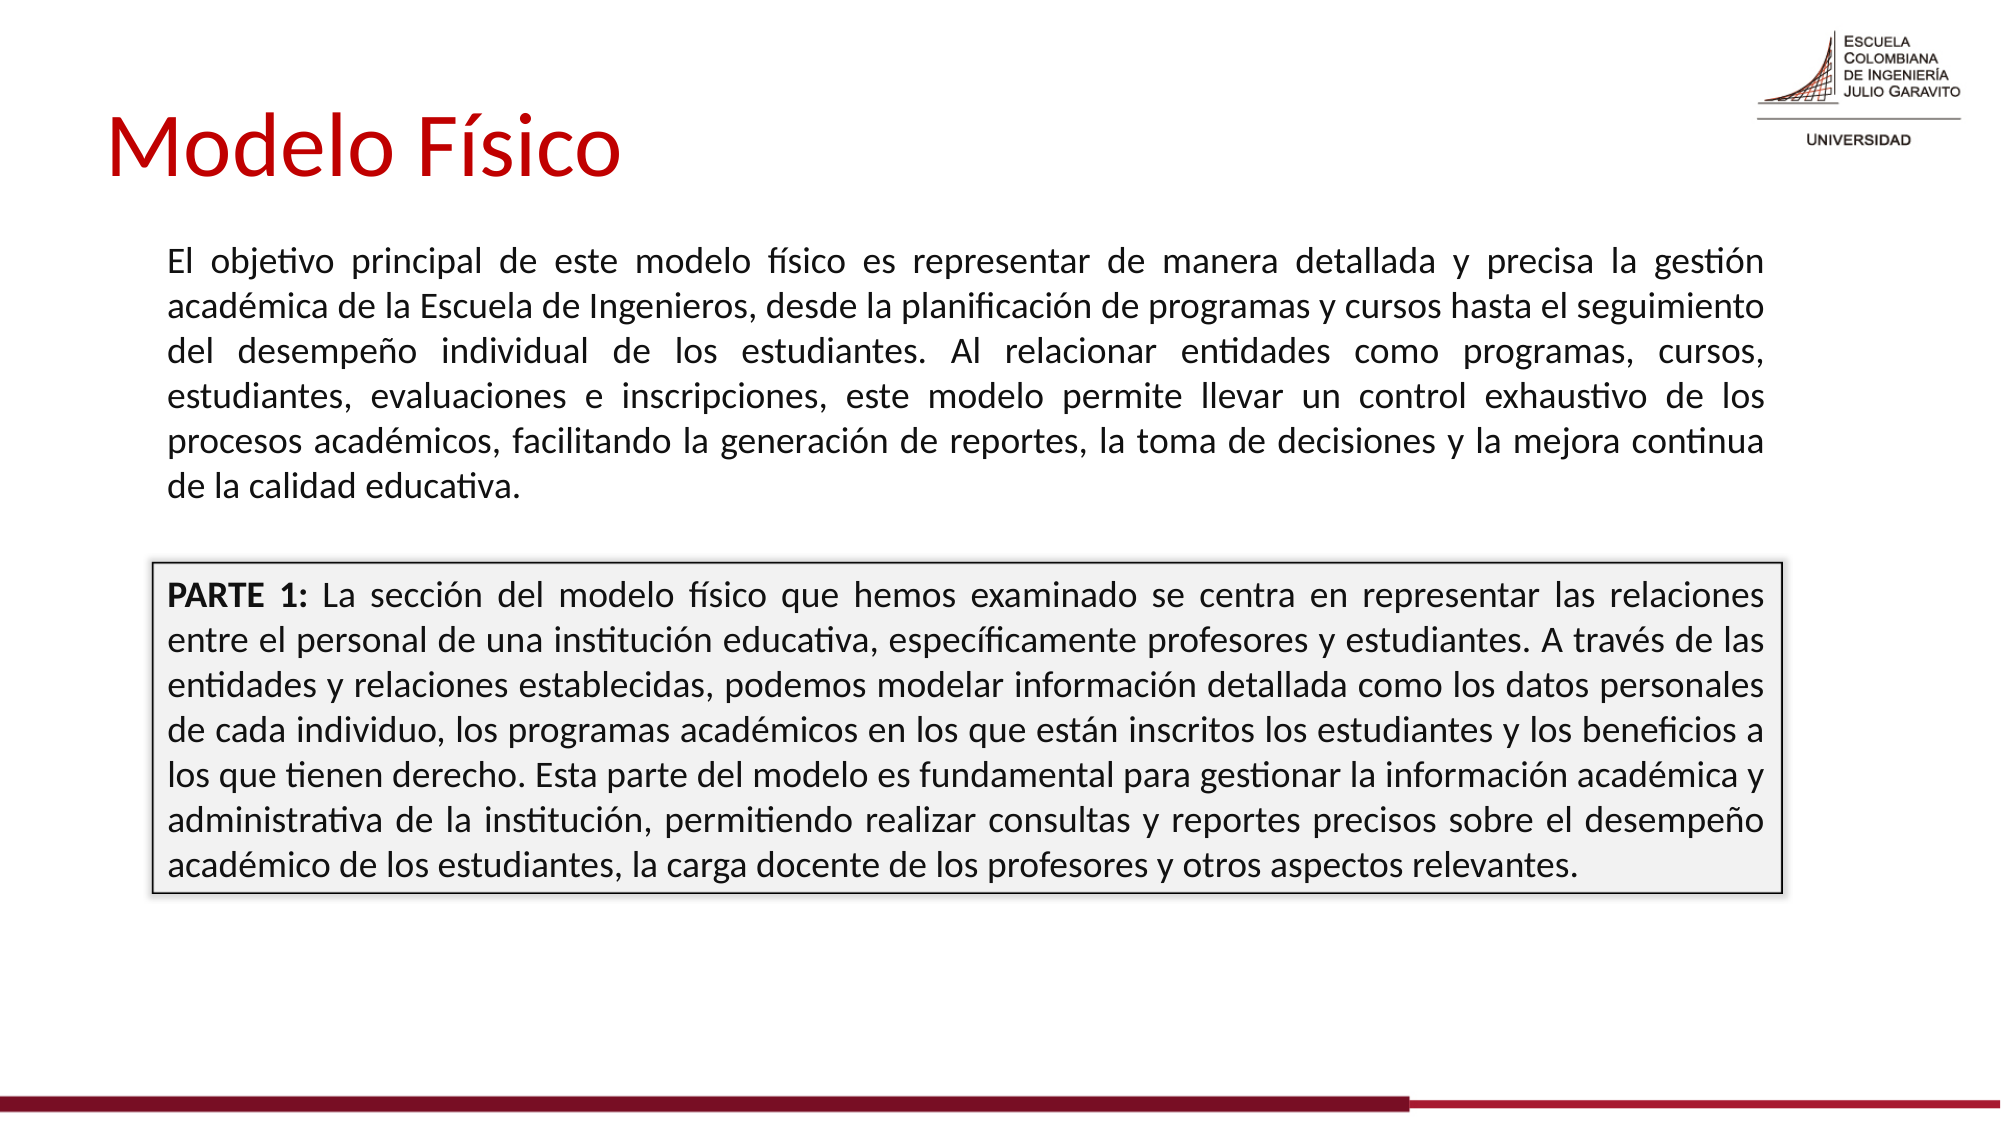

Modelo Físico
El objetivo principal de este modelo físico es representar de manera detallada y precisa la gestión académica de la Escuela de Ingenieros, desde la planificación de programas y cursos hasta el seguimiento del desempeño individual de los estudiantes. Al relacionar entidades como programas, cursos, estudiantes, evaluaciones e inscripciones, este modelo permite llevar un control exhaustivo de los procesos académicos, facilitando la generación de reportes, la toma de decisiones y la mejora continua de la calidad educativa.
PARTE 1: La sección del modelo físico que hemos examinado se centra en representar las relaciones entre el personal de una institución educativa, específicamente profesores y estudiantes. A través de las entidades y relaciones establecidas, podemos modelar información detallada como los datos personales de cada individuo, los programas académicos en los que están inscritos los estudiantes y los beneficios a los que tienen derecho. Esta parte del modelo es fundamental para gestionar la información académica y administrativa de la institución, permitiendo realizar consultas y reportes precisos sobre el desempeño académico de los estudiantes, la carga docente de los profesores y otros aspectos relevantes.